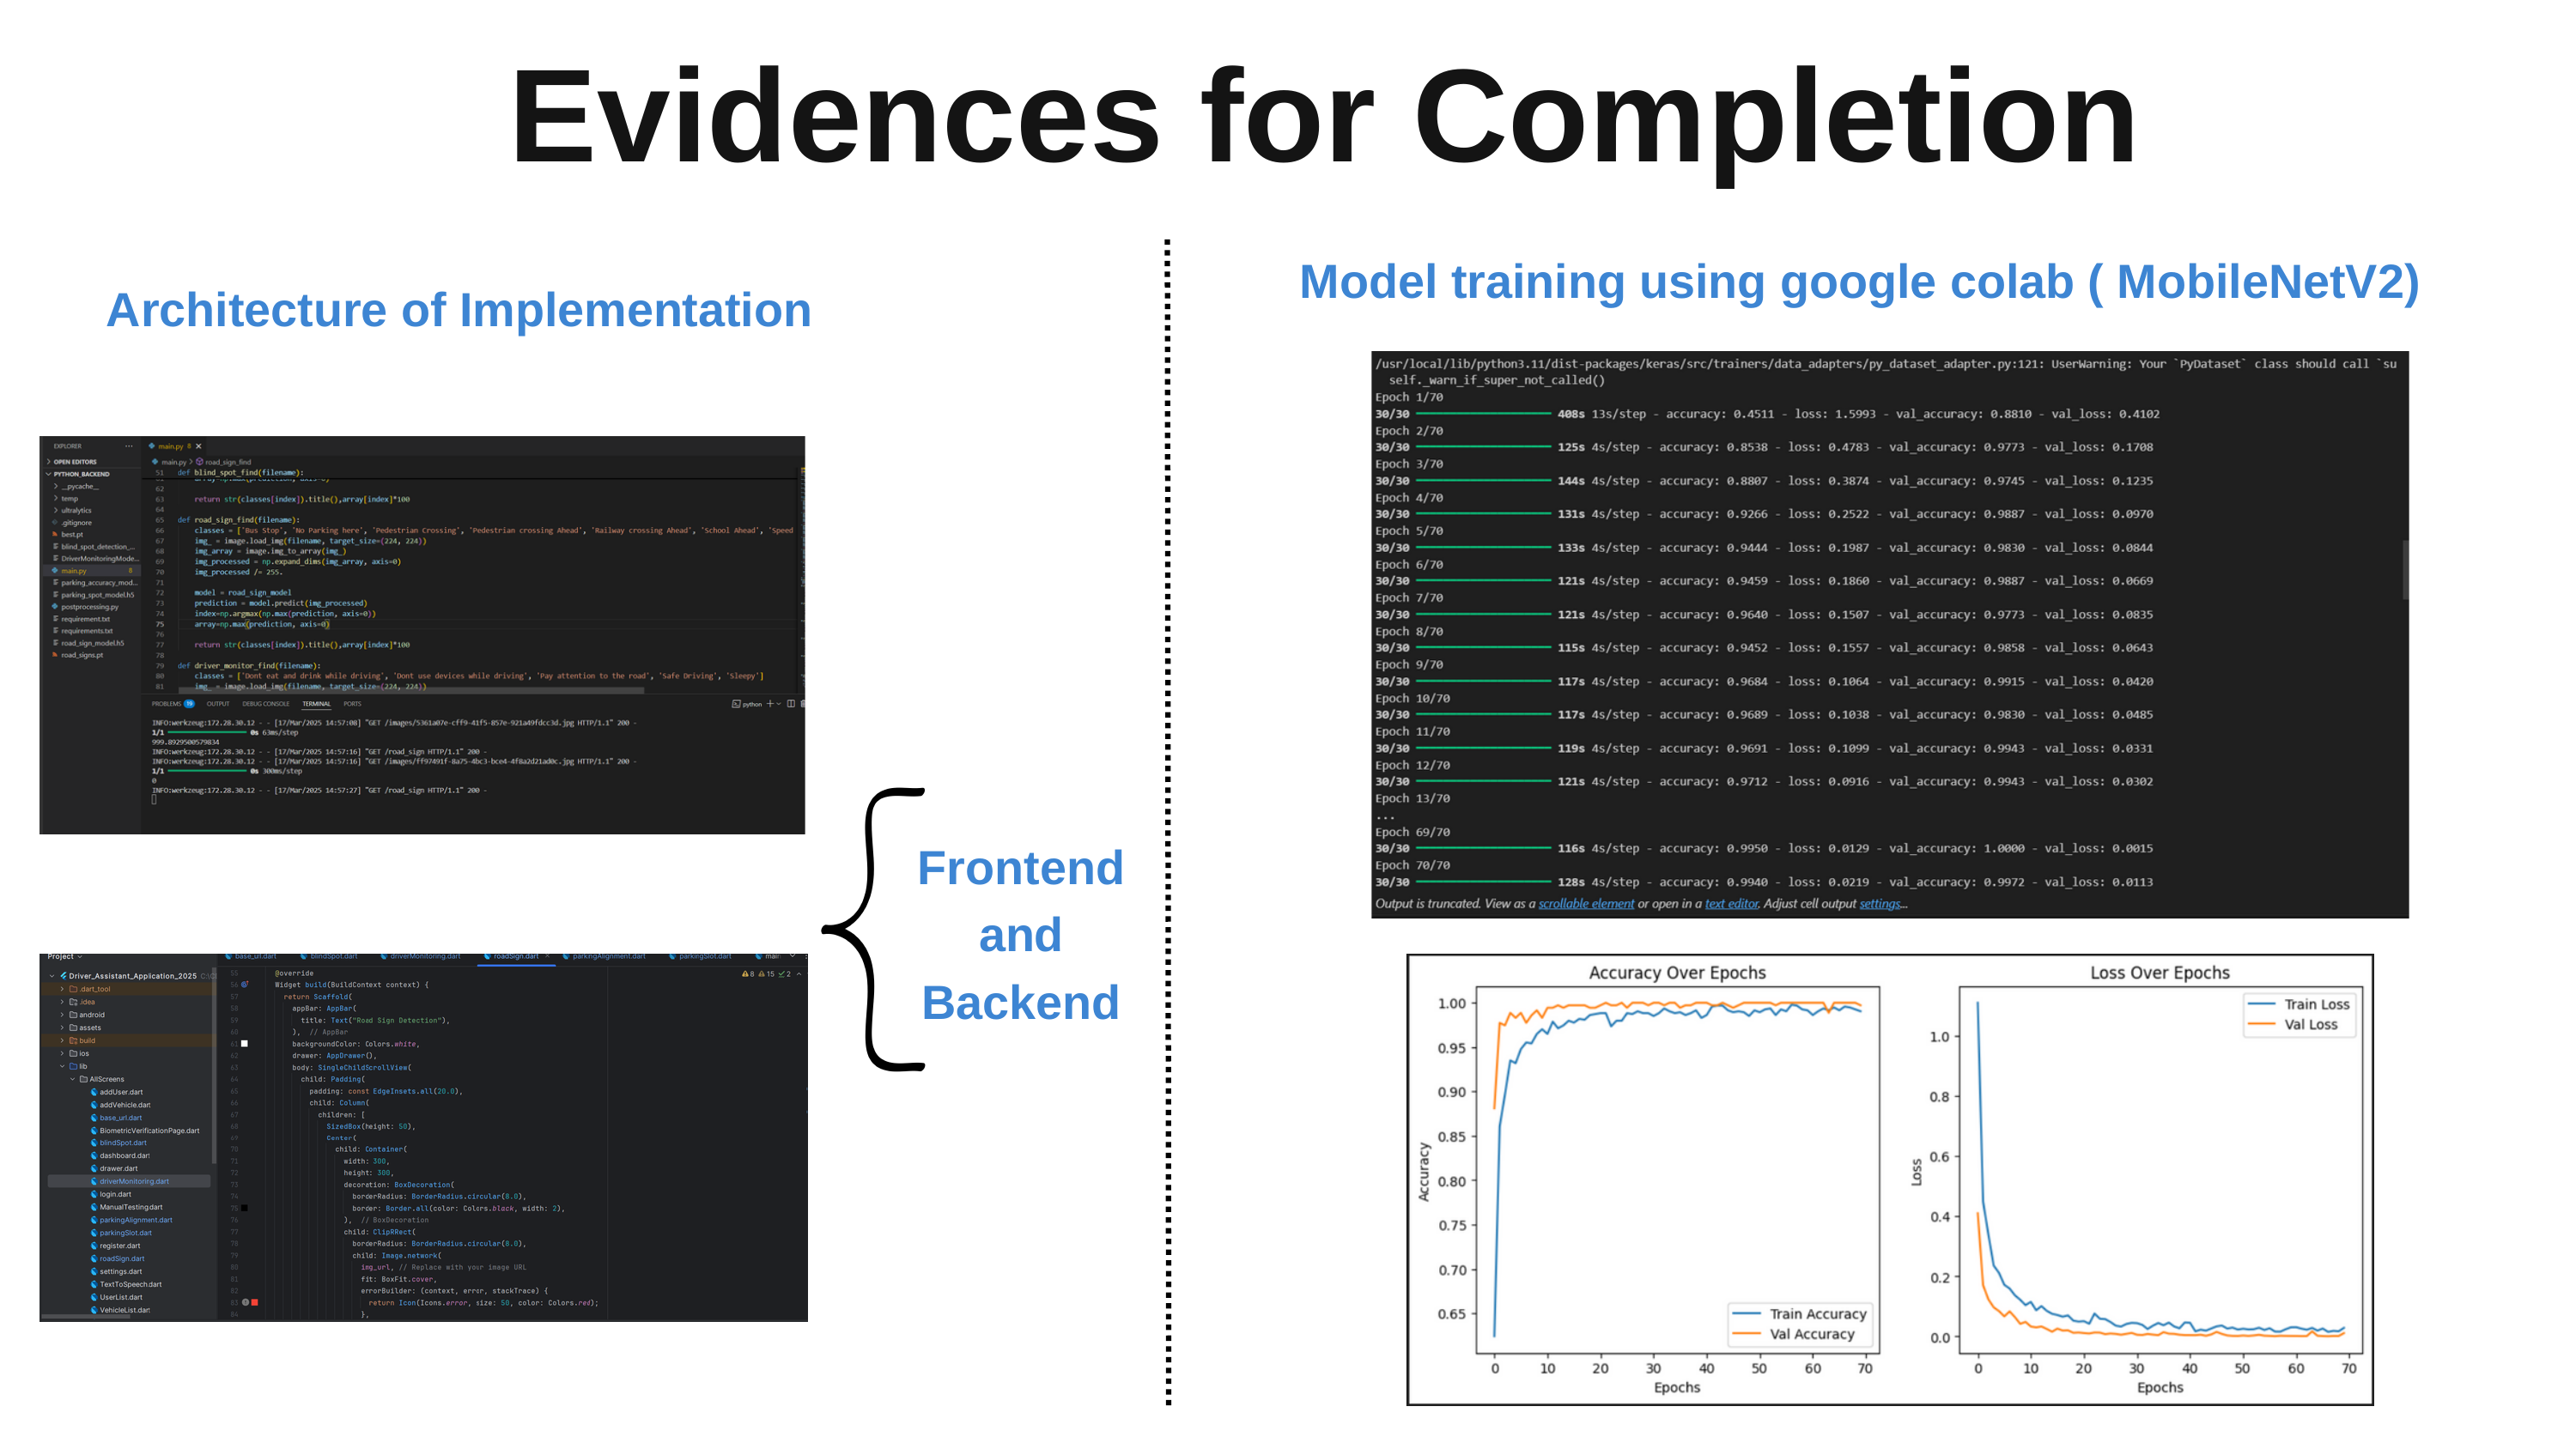

Evidences for Completion

Model training using google colab ( MobileNetV2)
Architecture of Implementation

Frontend and Backend